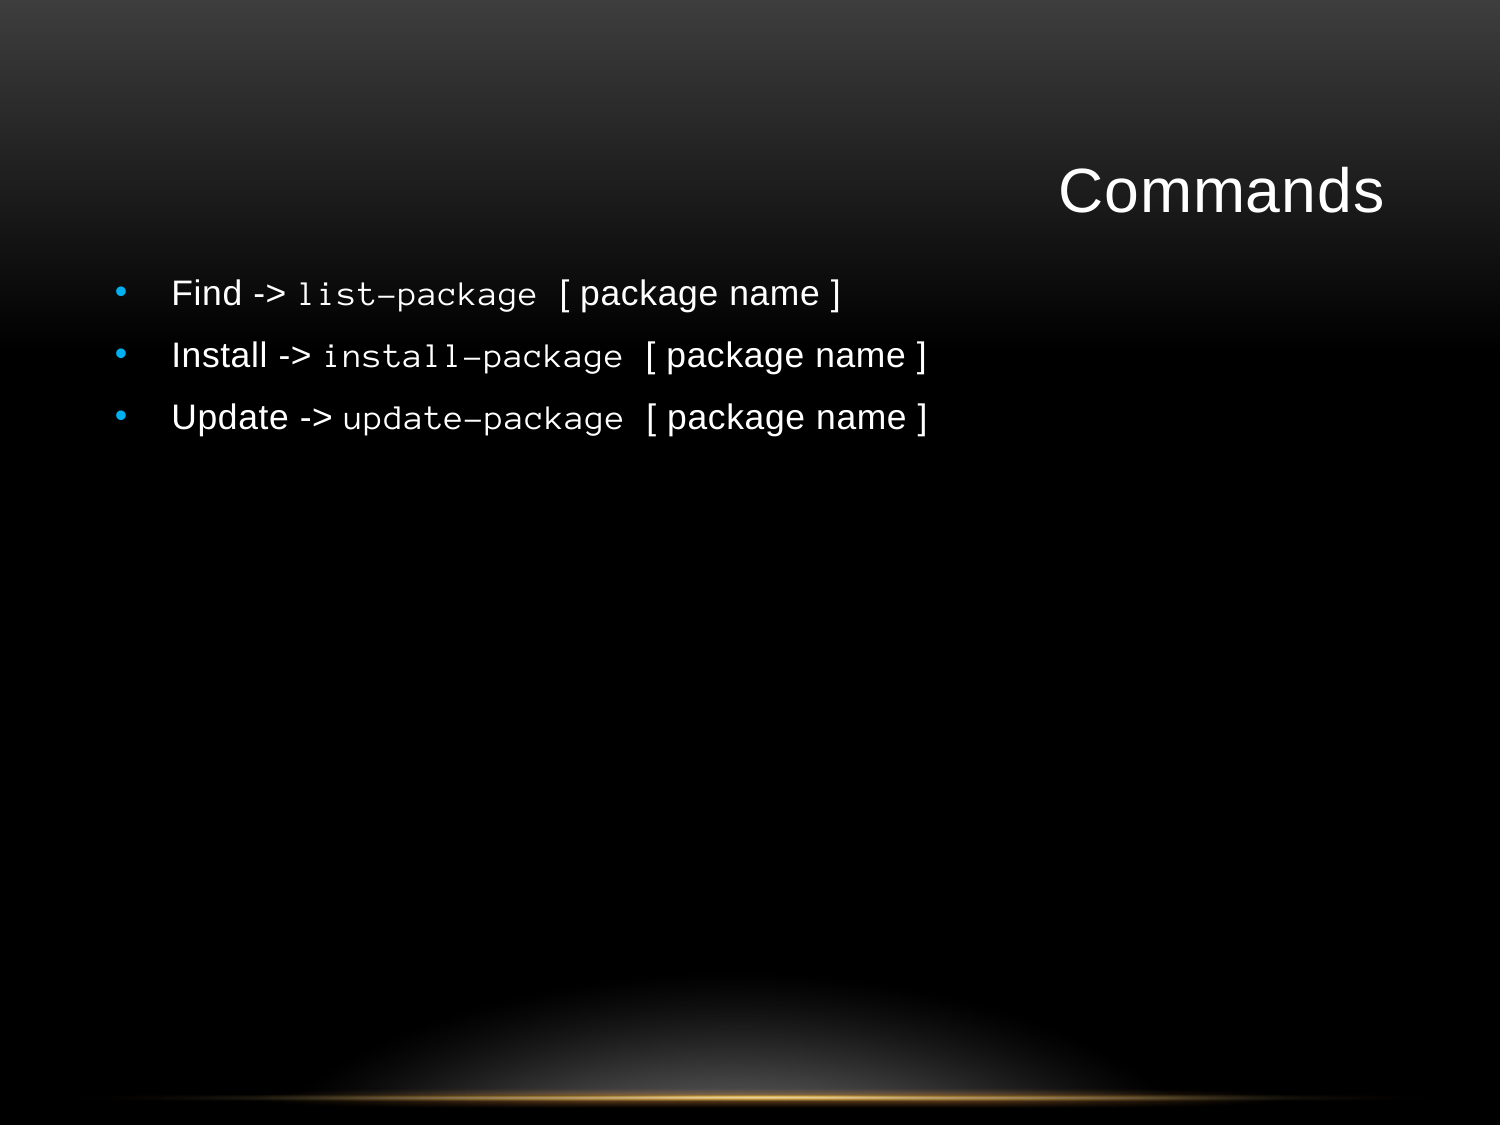

# Commands
Find -> list-package [ package name ]
Install -> install-package [ package name ]
Update -> update-package [ package name ]